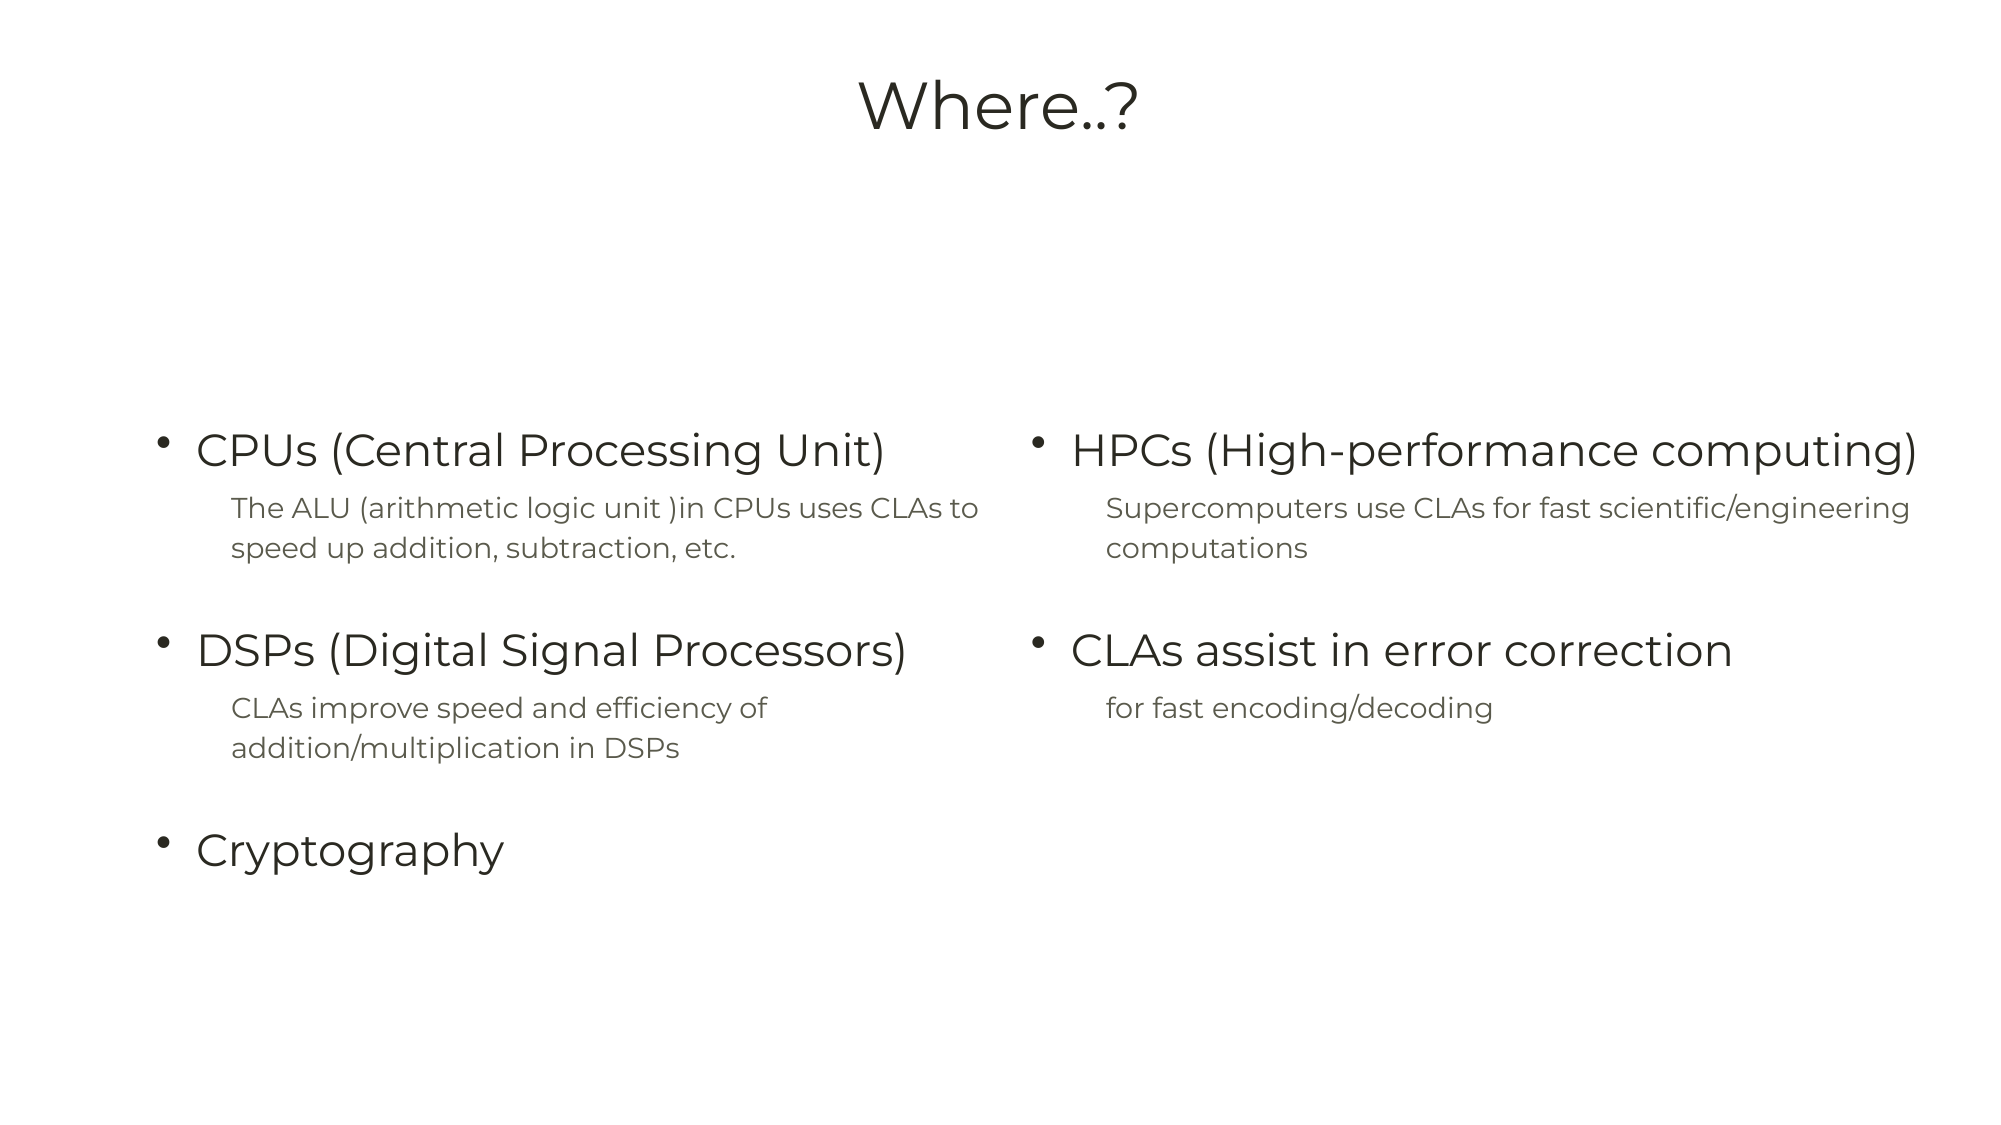

Where..?
CPUs (Central Processing Unit)
The ALU (arithmetic logic unit )in CPUs uses CLAs to speed up addition, subtraction, etc.
DSPs (Digital Signal Processors)
CLAs improve speed and efficiency of addition/multiplication in DSPs
Cryptography
HPCs (High-performance computing)
Supercomputers use CLAs for fast scientific/engineering computations
CLAs assist in error correction
for fast encoding/decoding